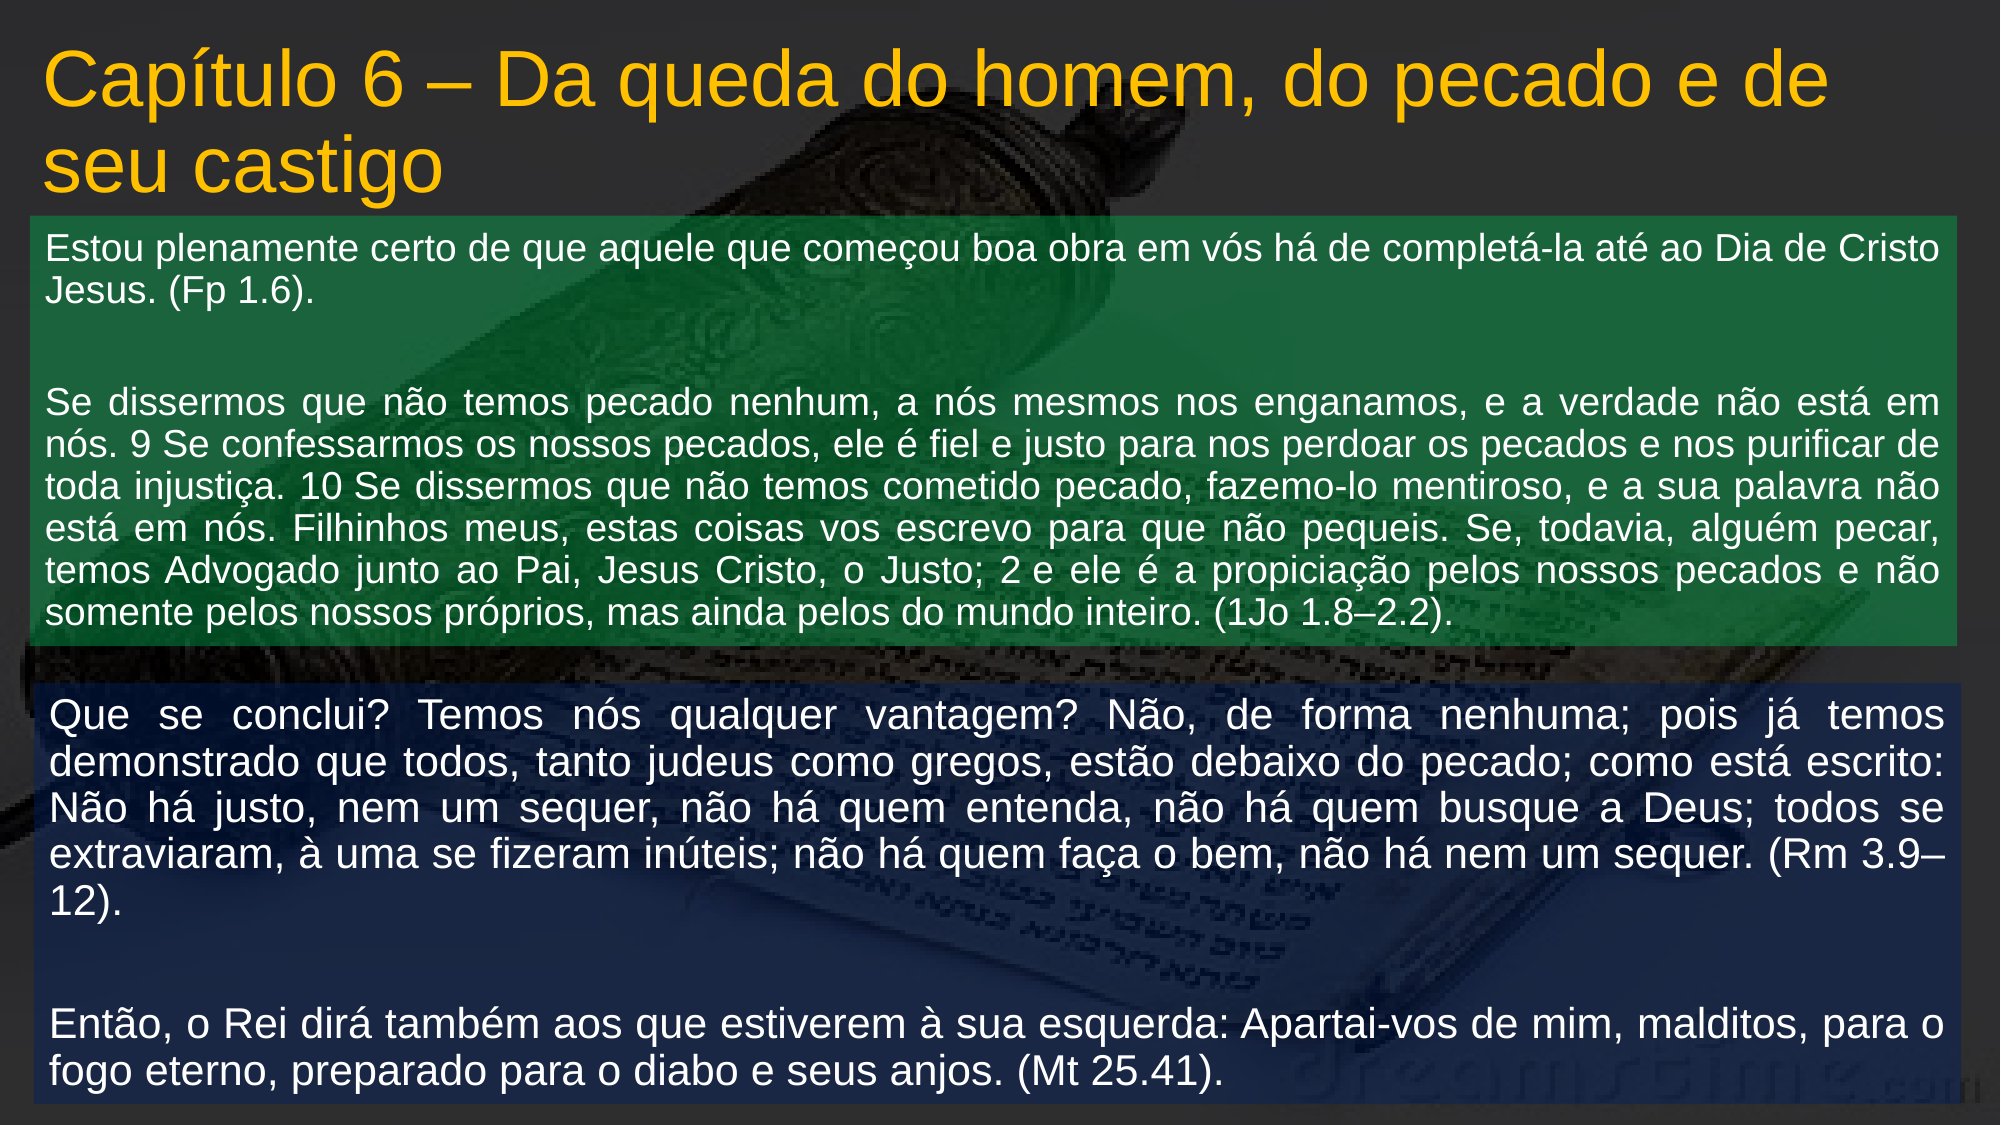

# Capítulo 6 – Da queda do homem, do pecado e de seu castigo
Estou plenamente certo de que aquele que começou boa obra em vós há de completá-la até ao Dia de Cristo Jesus. (Fp 1.6).

Se dissermos que não temos pecado nenhum, a nós mesmos nos enganamos, e a verdade não está em nós. 9 Se confessarmos os nossos pecados, ele é fiel e justo para nos perdoar os pecados e nos purificar de toda injustiça. 10 Se dissermos que não temos cometido pecado, fazemo-lo mentiroso, e a sua palavra não está em nós. Filhinhos meus, estas coisas vos escrevo para que não pequeis. Se, todavia, alguém pecar, temos Advogado junto ao Pai, Jesus Cristo, o Justo; 2 e ele é a propiciação pelos nossos pecados e não somente pelos nossos próprios, mas ainda pelos do mundo inteiro. (1Jo 1.8–2.2).
Que se conclui? Temos nós qualquer vantagem? Não, de forma nenhuma; pois já temos demonstrado que todos, tanto judeus como gregos, estão debaixo do pecado; como está escrito: Não há justo, nem um sequer, não há quem entenda, não há quem busque a Deus; todos se extraviaram, à uma se fizeram inúteis; não há quem faça o bem, não há nem um sequer. (Rm 3.9–12).

Então, o Rei dirá também aos que estiverem à sua esquerda: Apartai-vos de mim, malditos, para o fogo eterno, preparado para o diabo e seus anjos. (Mt 25.41).